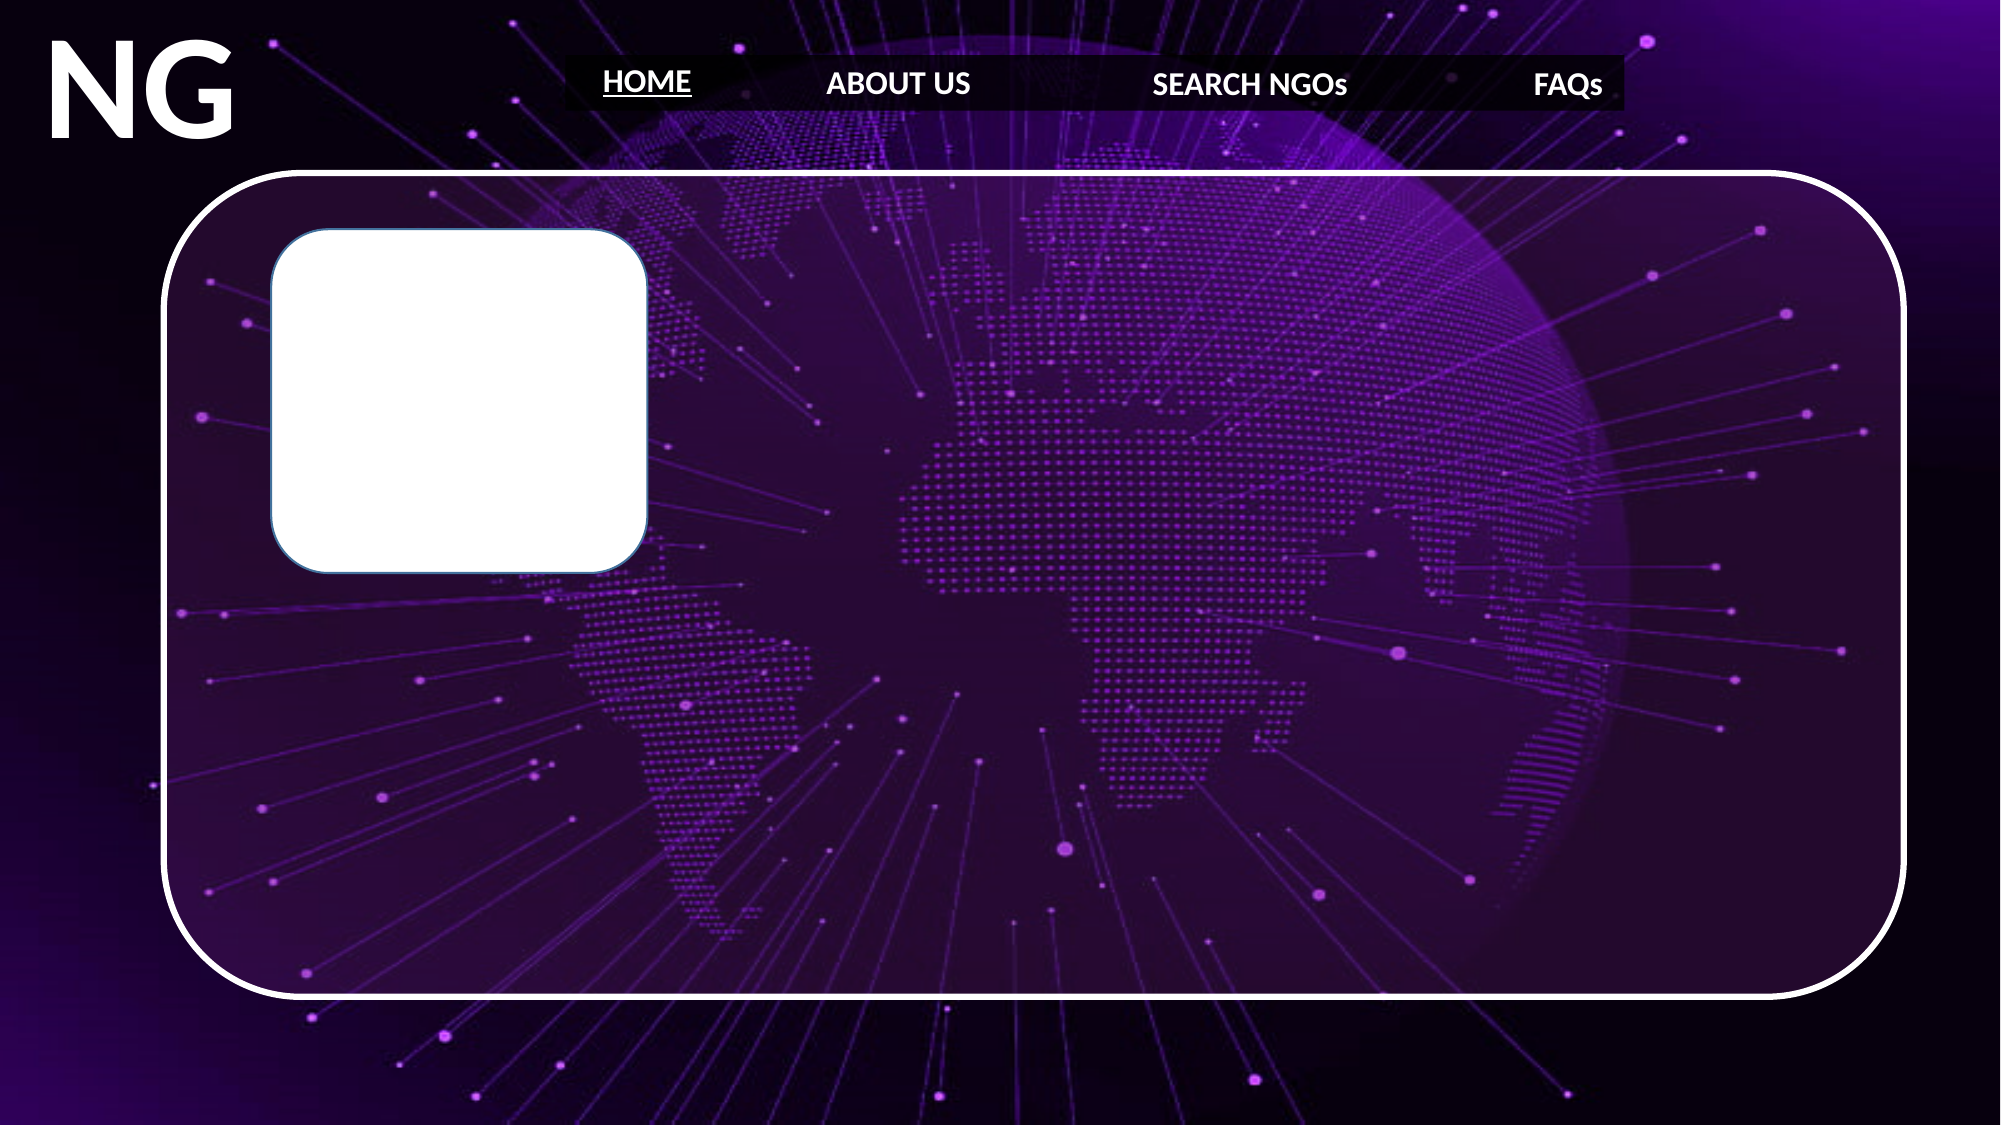

NG
HOME
ABOUT US
SEARCH NGOs
FAQs